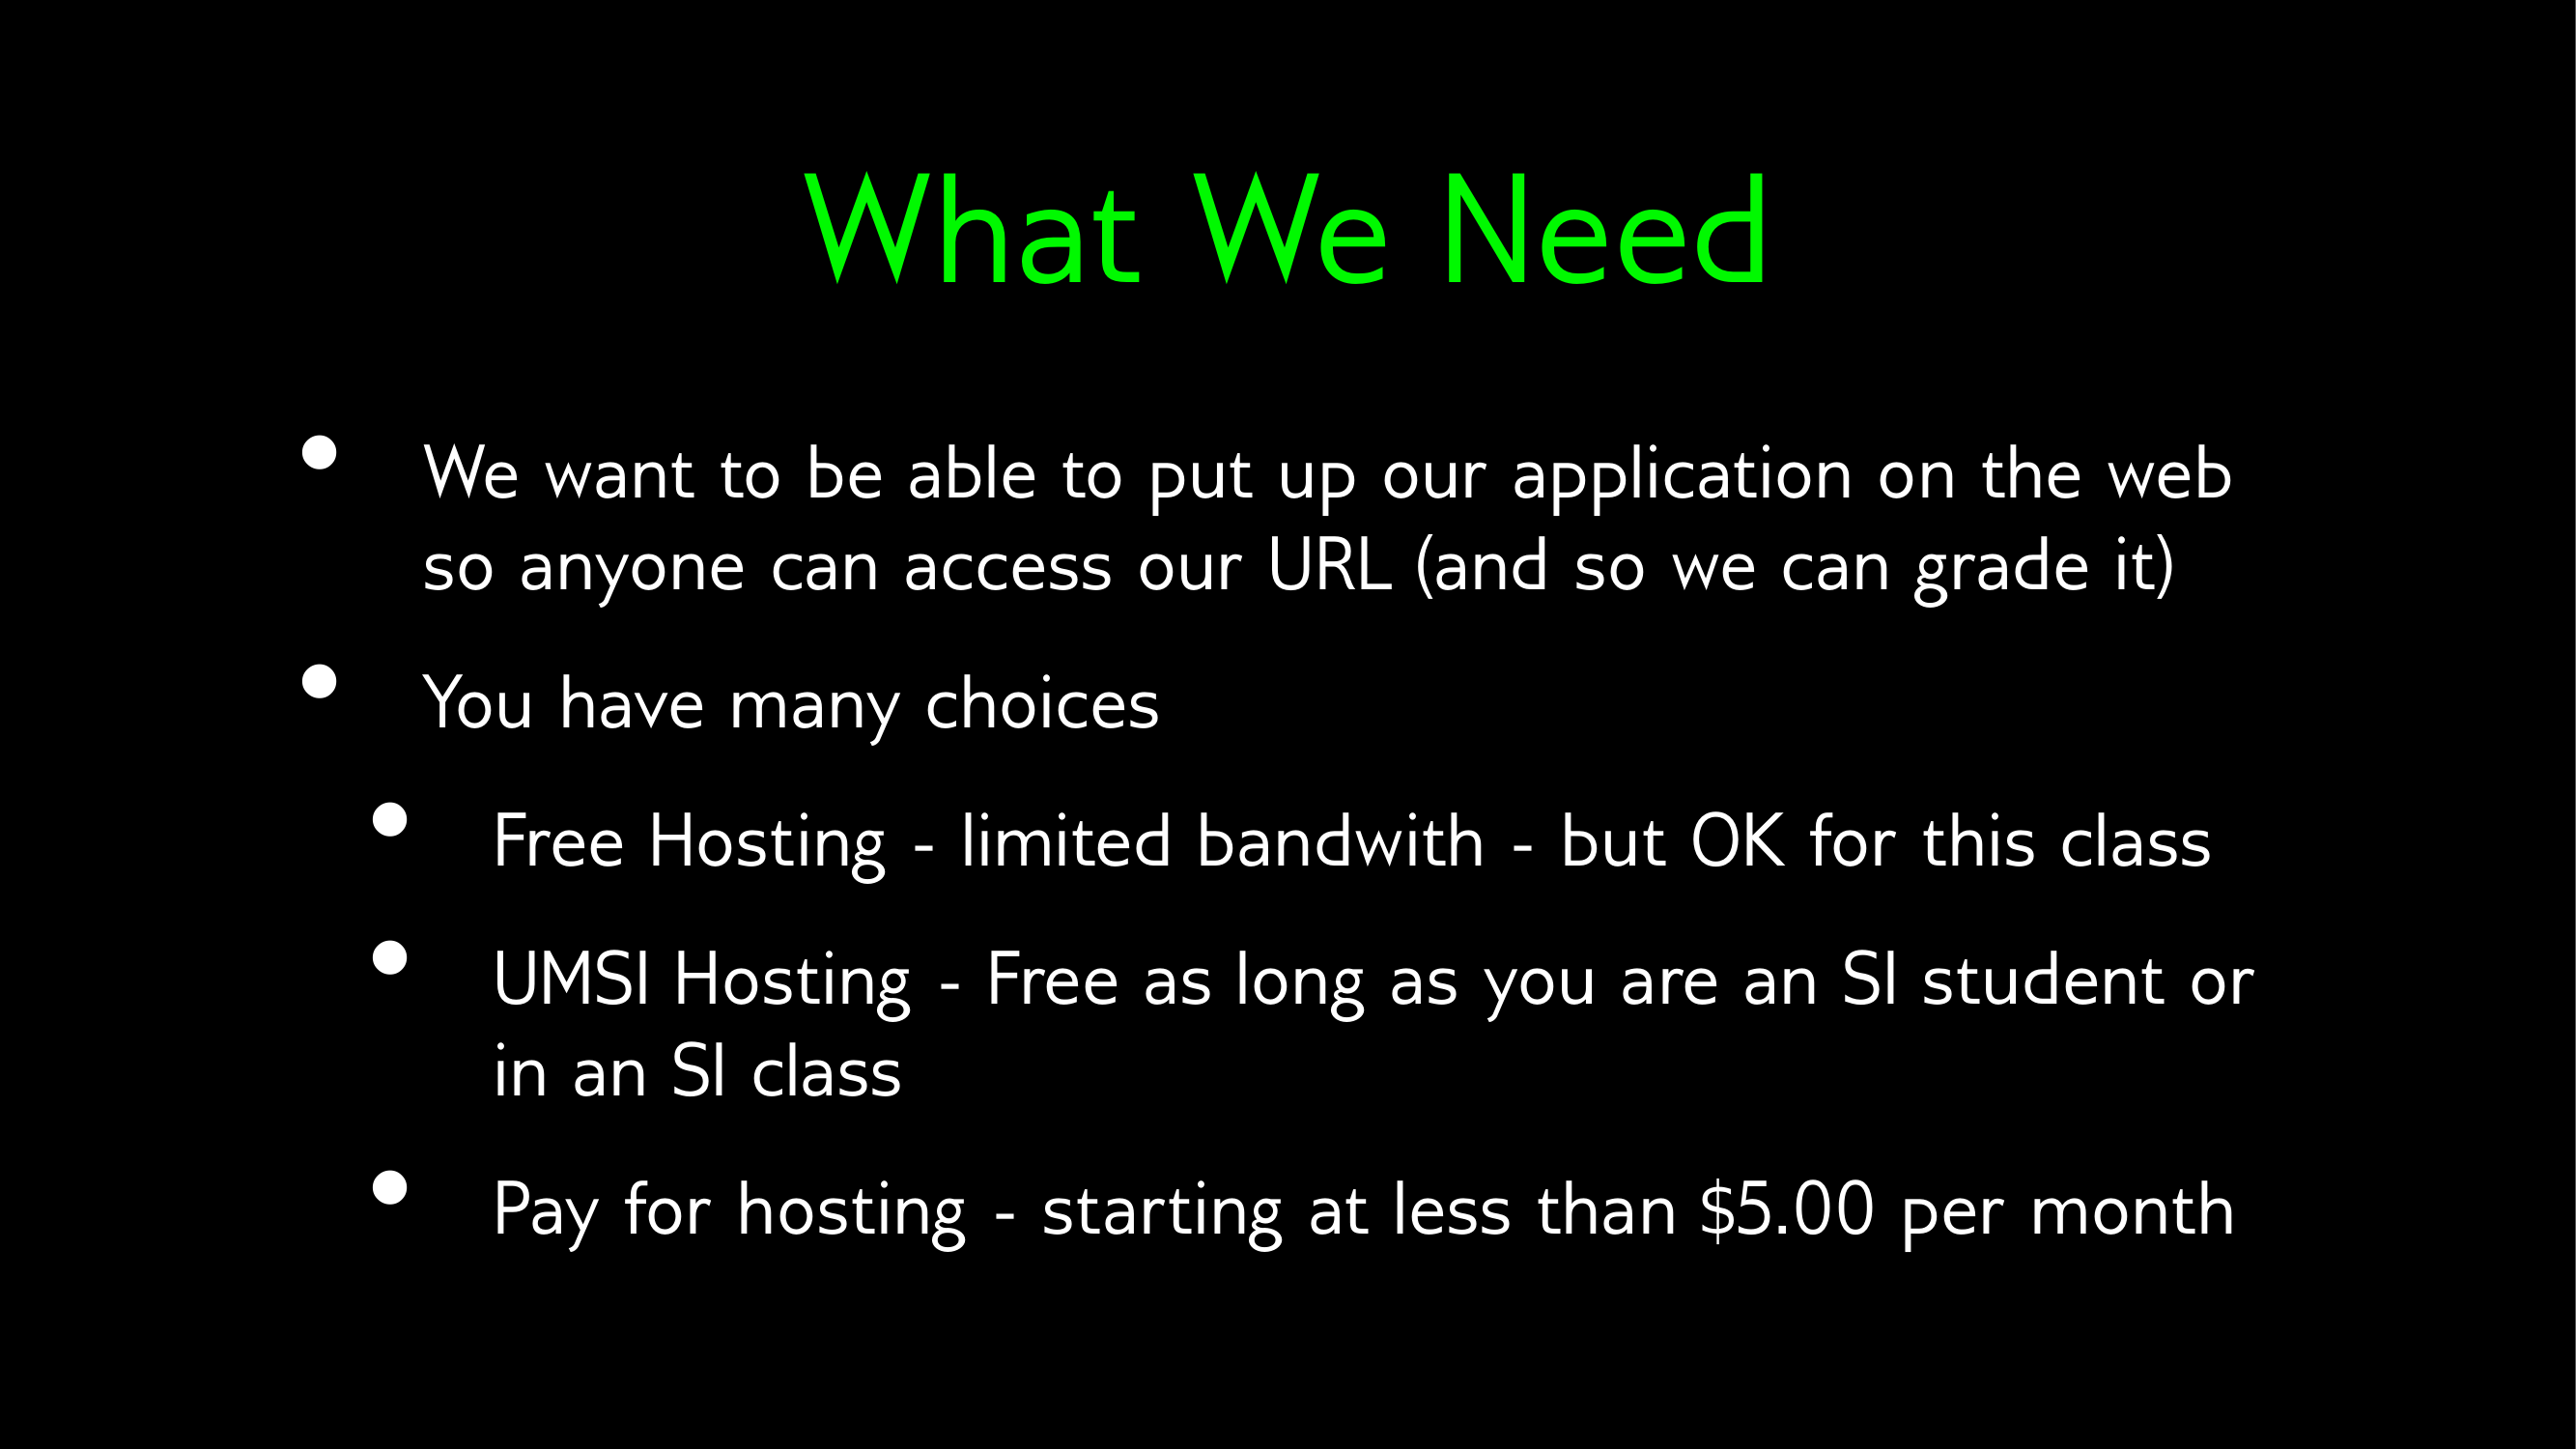

# What We Need
We want to be able to put up our application on the web so anyone can access our URL (and so we can grade it)
You have many choices
Free Hosting - limited bandwith - but OK for this class
UMSI Hosting - Free as long as you are an SI student or in an SI class
Pay for hosting - starting at less than $5.00 per month